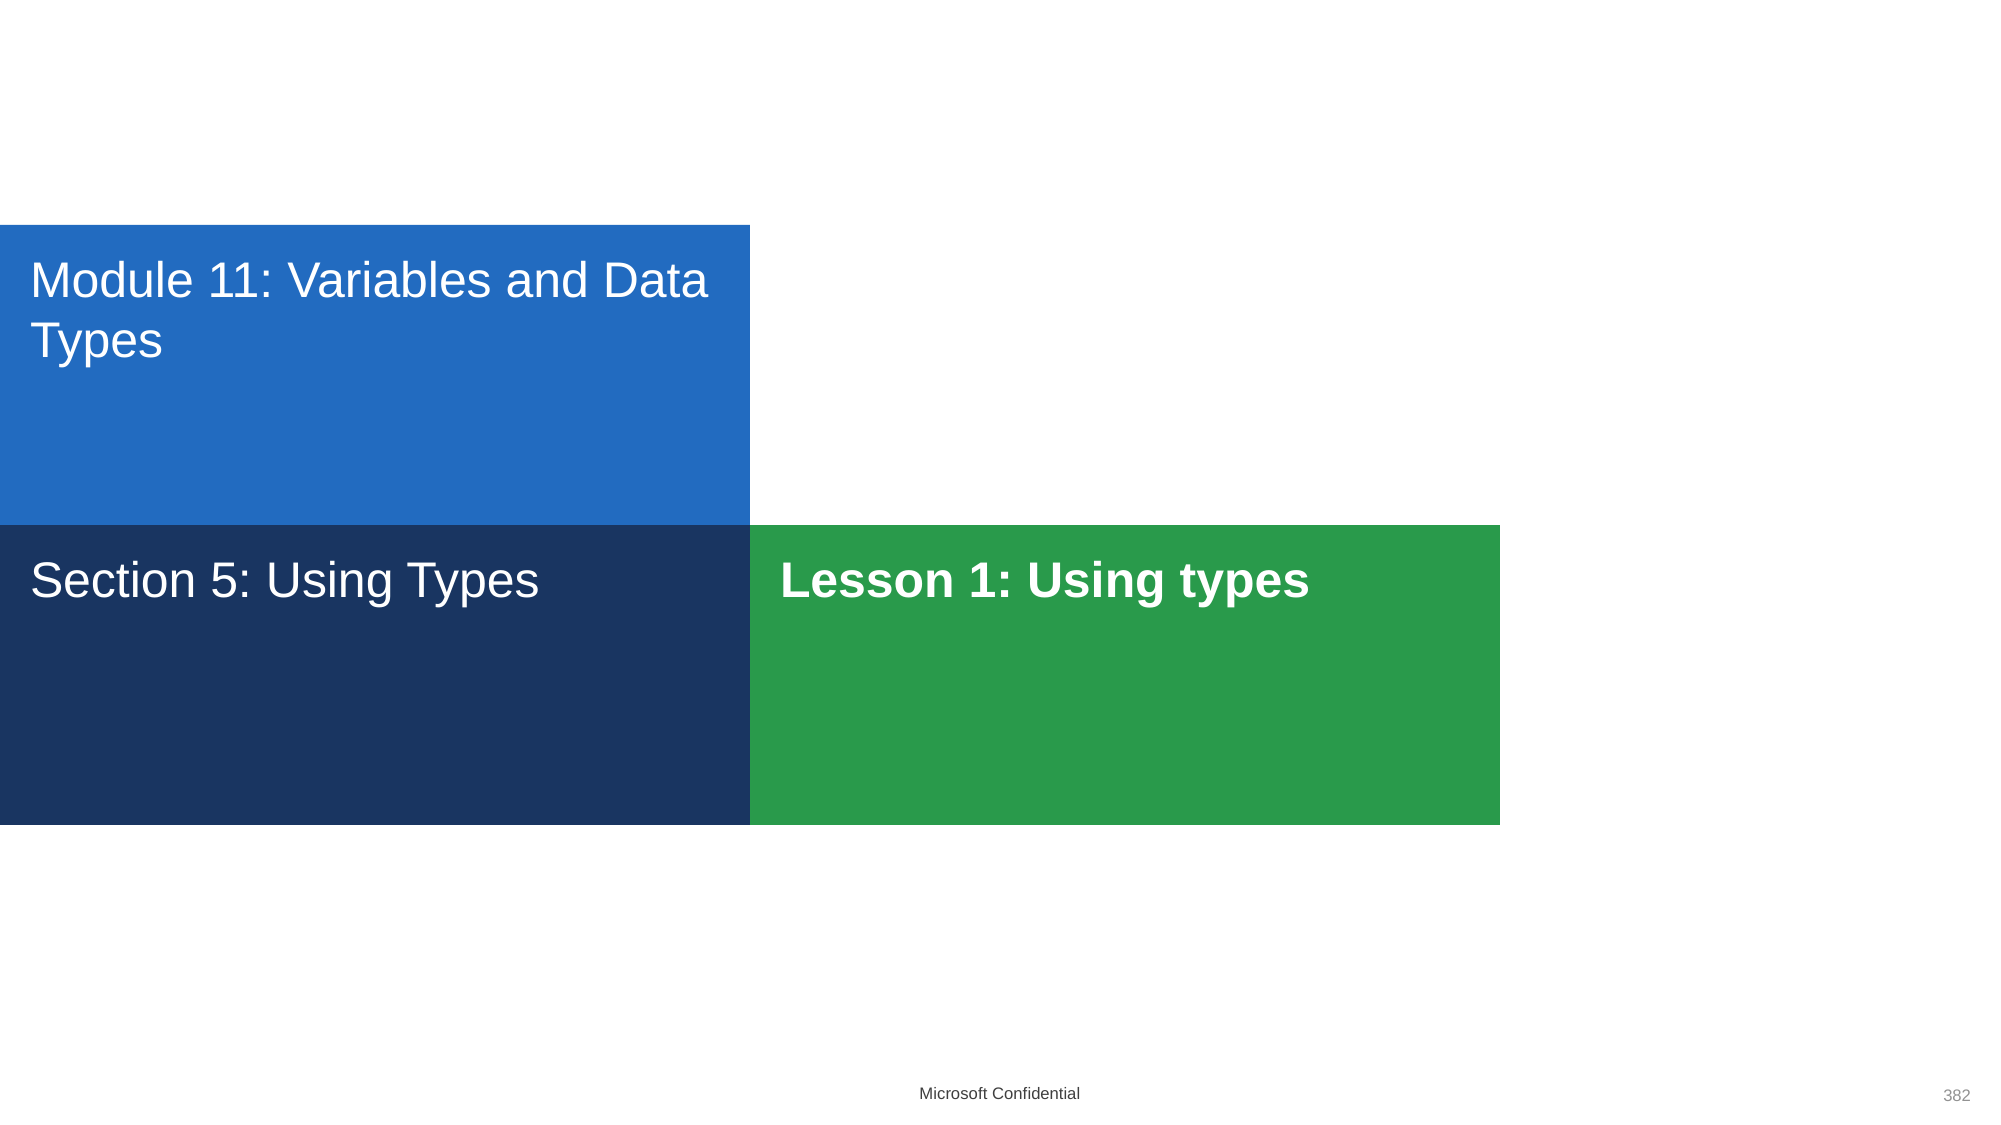

# Module 11: Variables and Data Types
Section 5: Using Types
Lesson 1: Using types
382